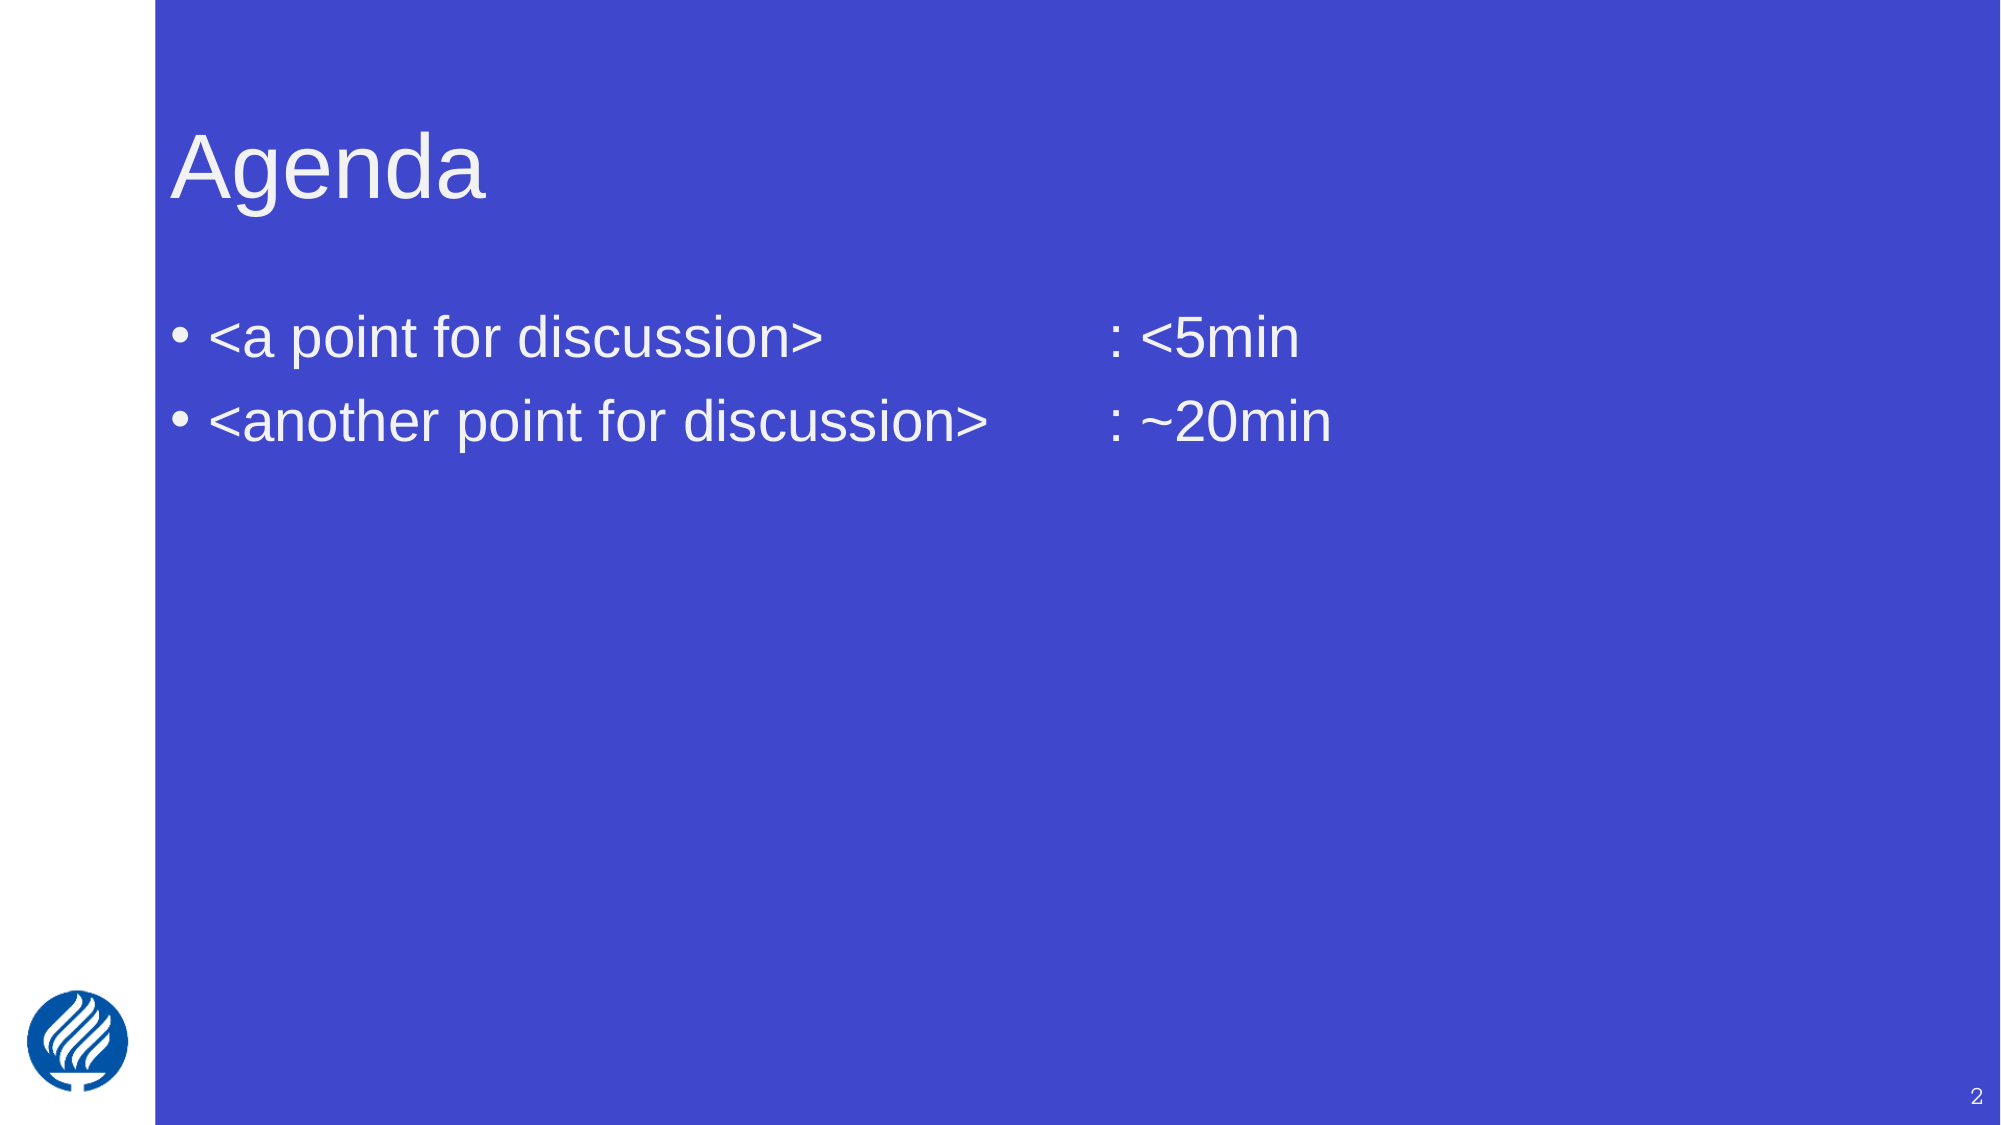

# Agenda
<a point for discussion>		: <5min
<another point for discussion>	: ~20min

2